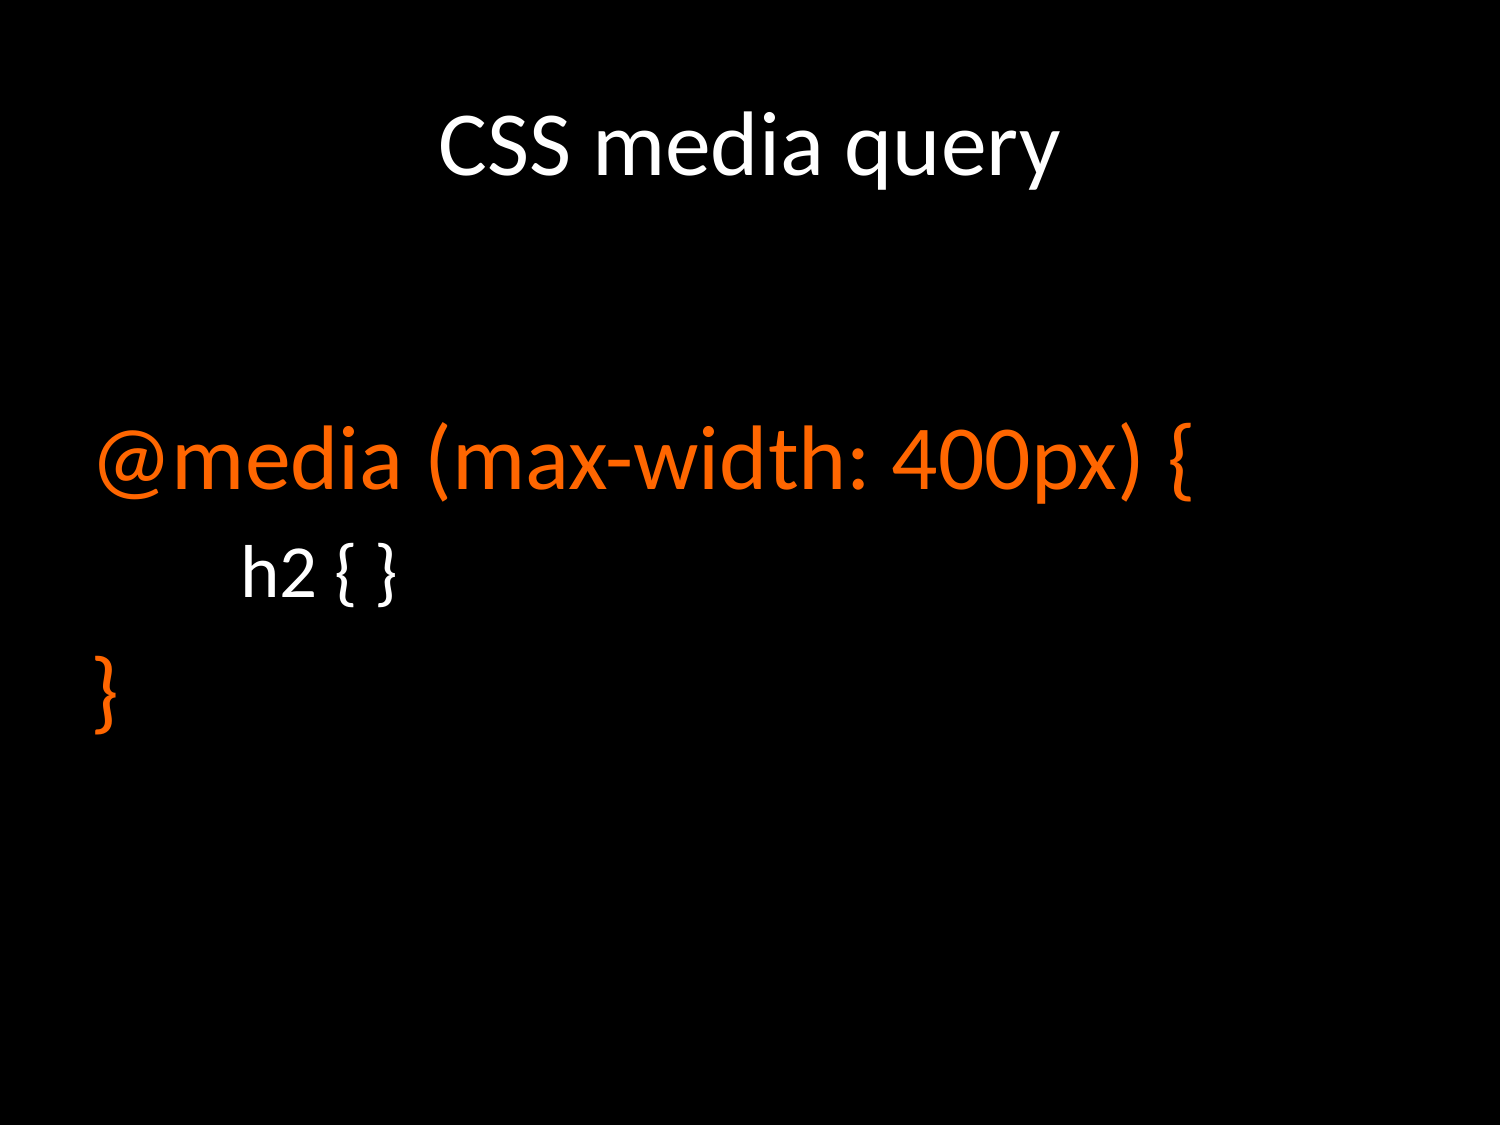

# CSS media query
@media (max-width: 400px) {
	h2 { }
}